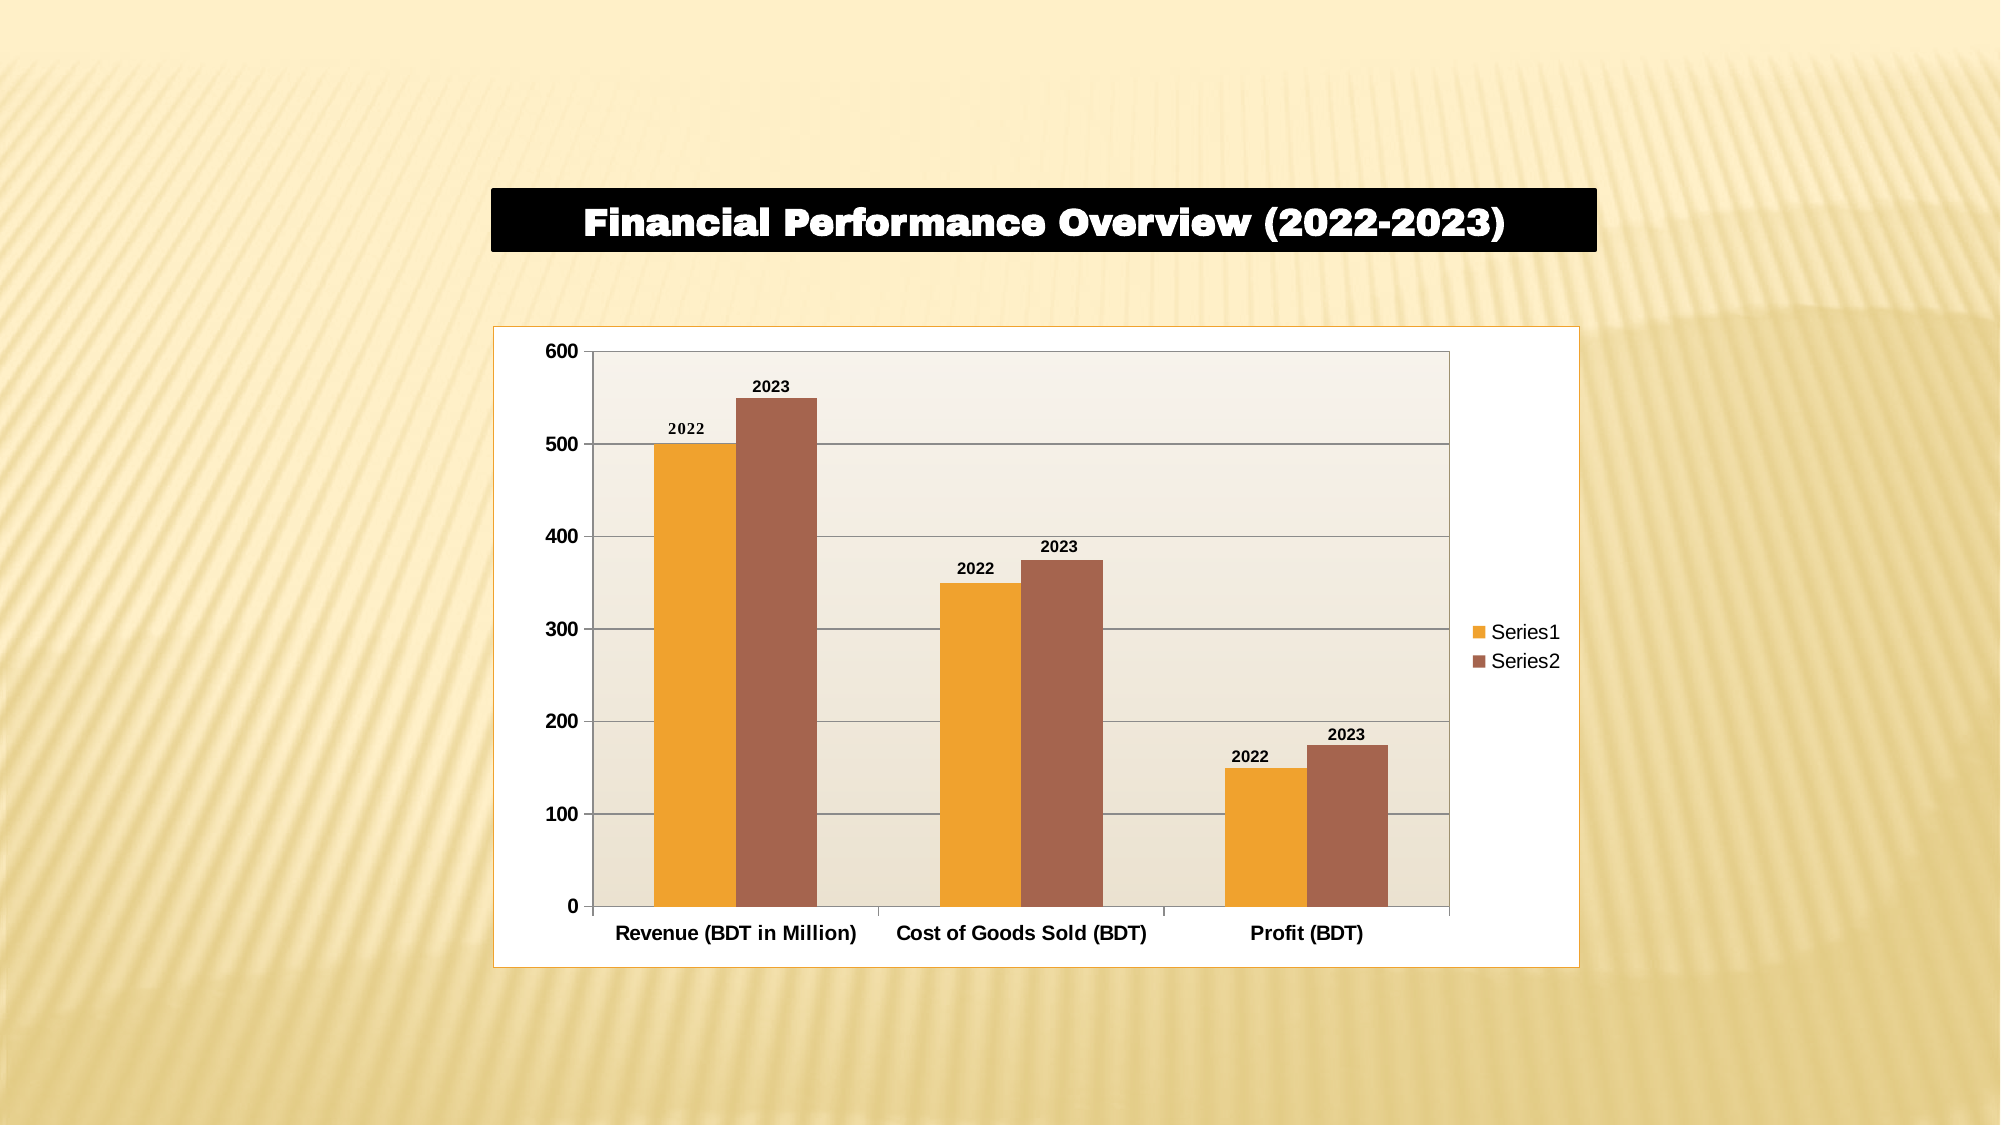

Financial Performance Overview (2022-2023)

### Chart

| Category |  |  |
|---|---|---|
| Revenue (BDT in Million) | 500.0 | 550.0 |
| Cost of Goods Sold (BDT) | 350.0 | 375.0 |
| Profit (BDT) | 150.0 | 175.0 |